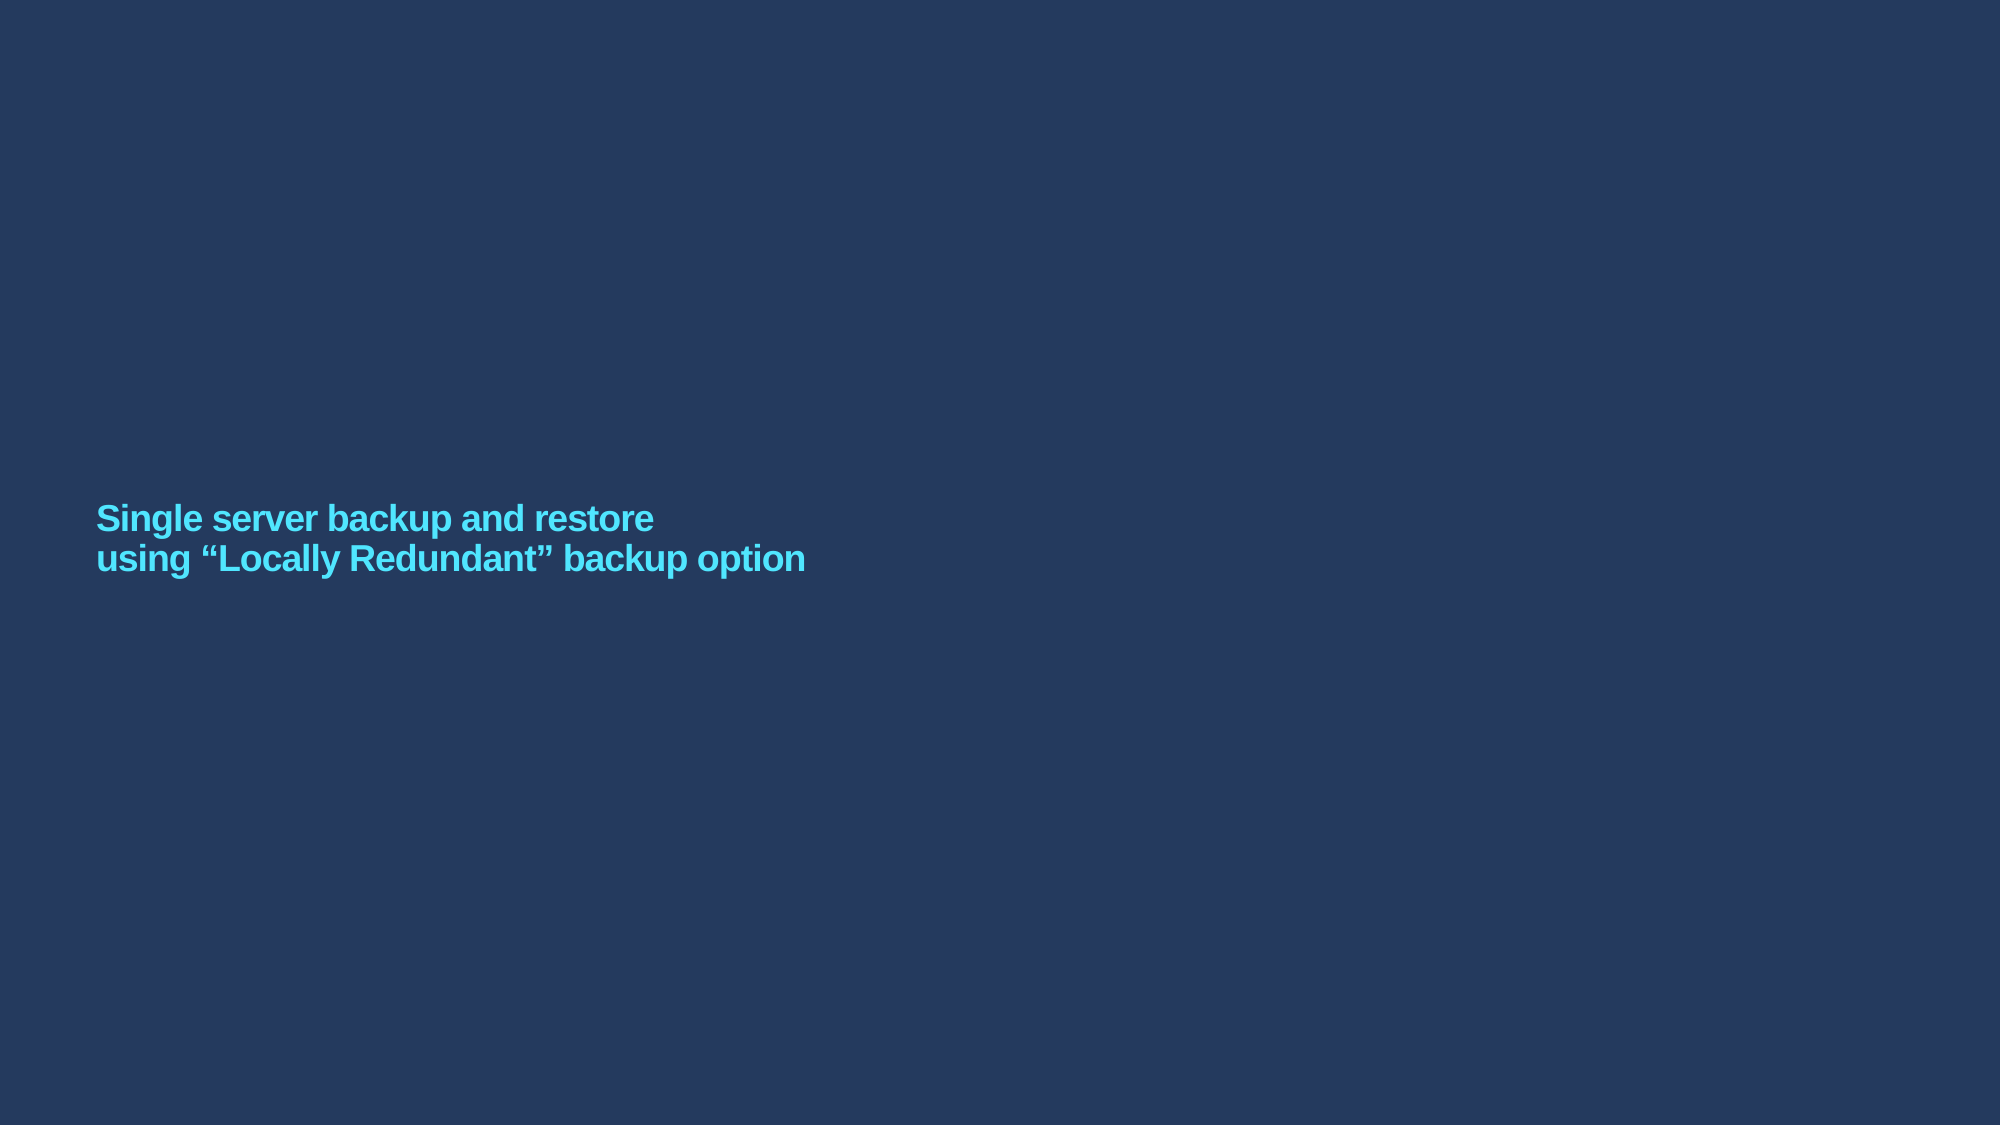

# Single server backup and restore using “Locally Redundant” backup option